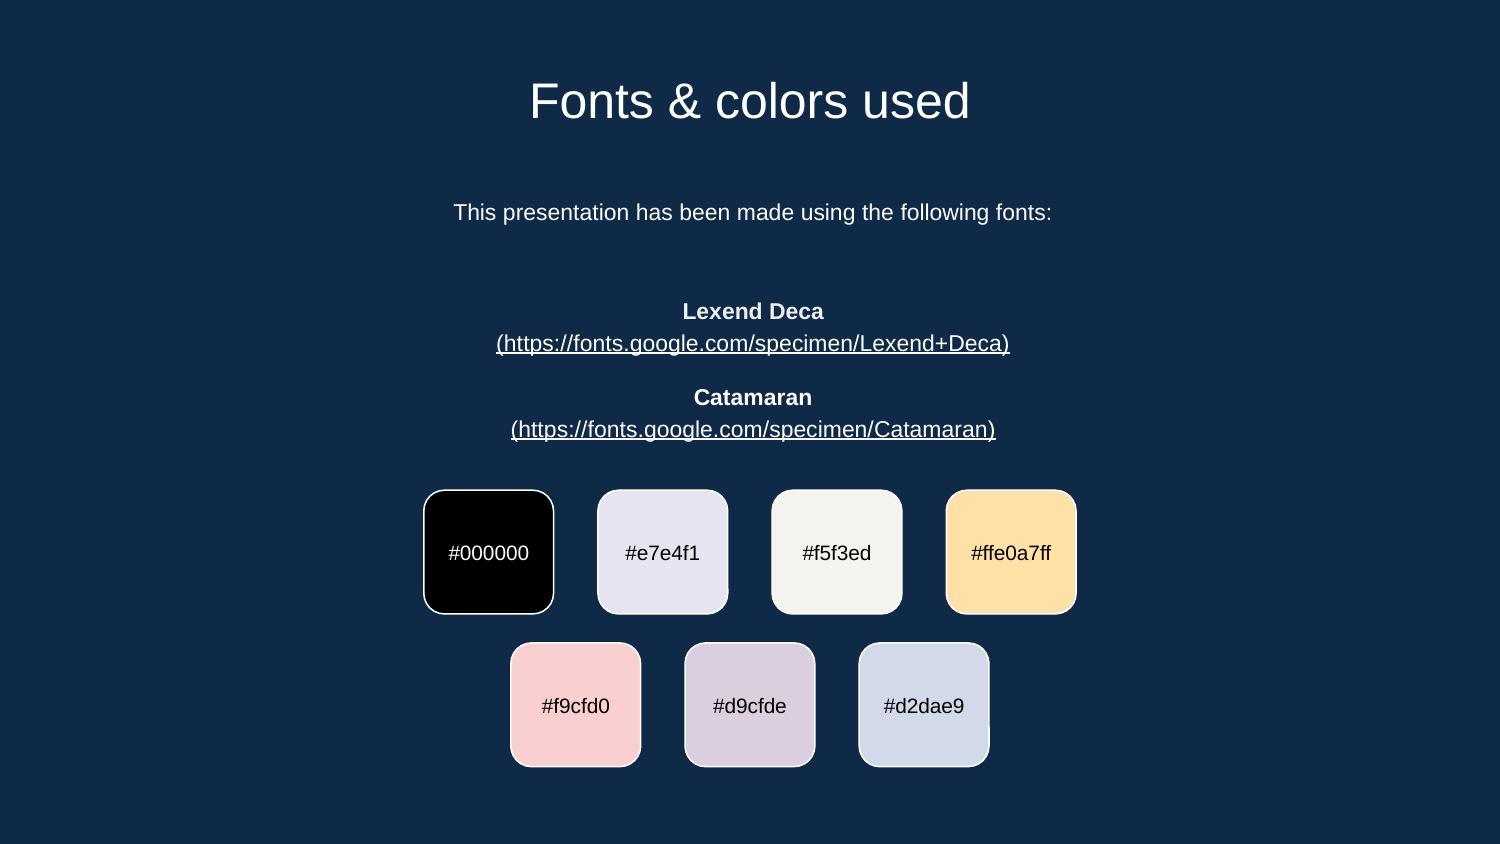

# Fonts & colors used
This presentation has been made using the following fonts:

Lexend Deca
(https://fonts.google.com/specimen/Lexend+Deca)

Catamaran
(https://fonts.google.com/specimen/Catamaran)

#000000
#e7e4f1
#f5f3ed
#ffe0a7ff

#f9cfd0
#d9cfde
#d2dae9